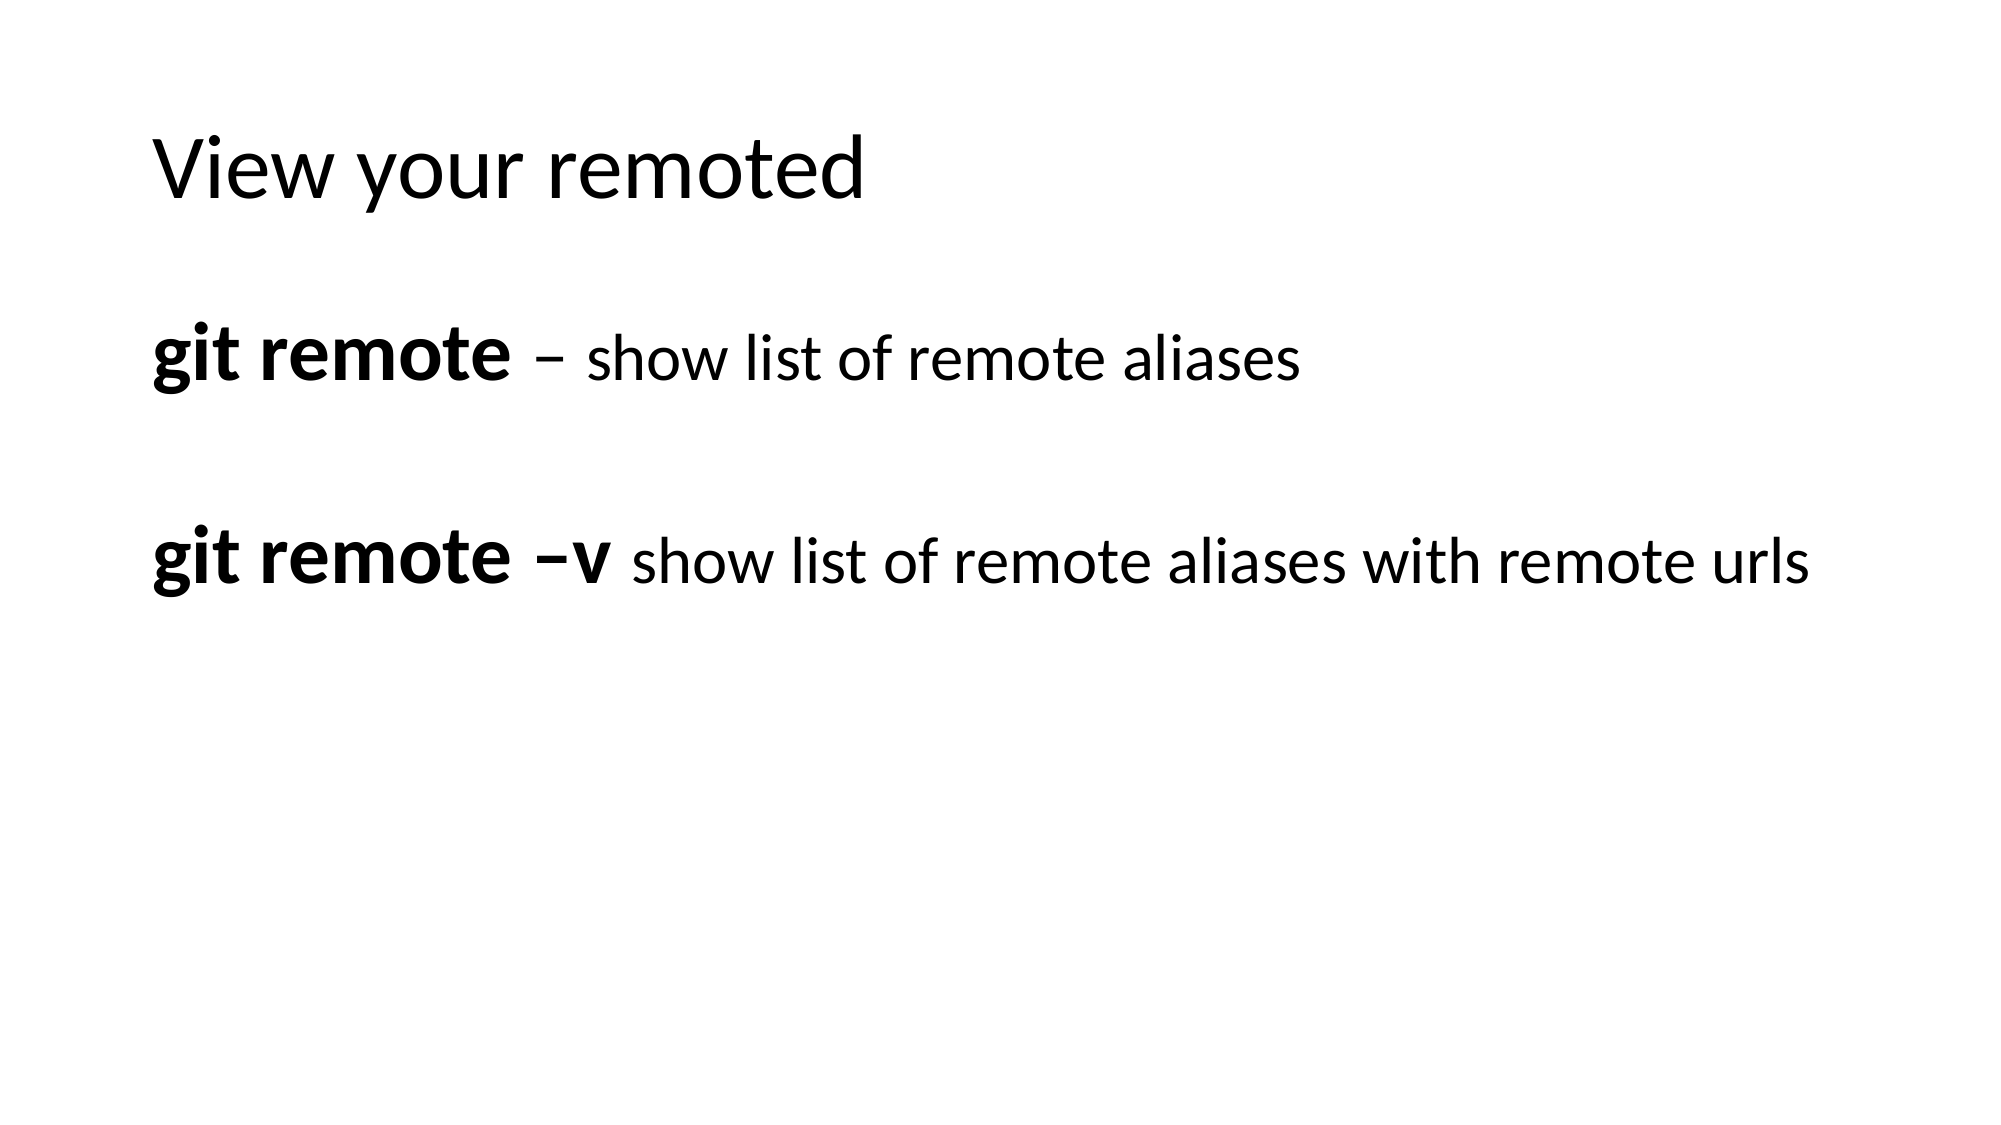

# View your remoted
git remote – show list of remote aliases

git remote –v show list of remote aliases with remote urls